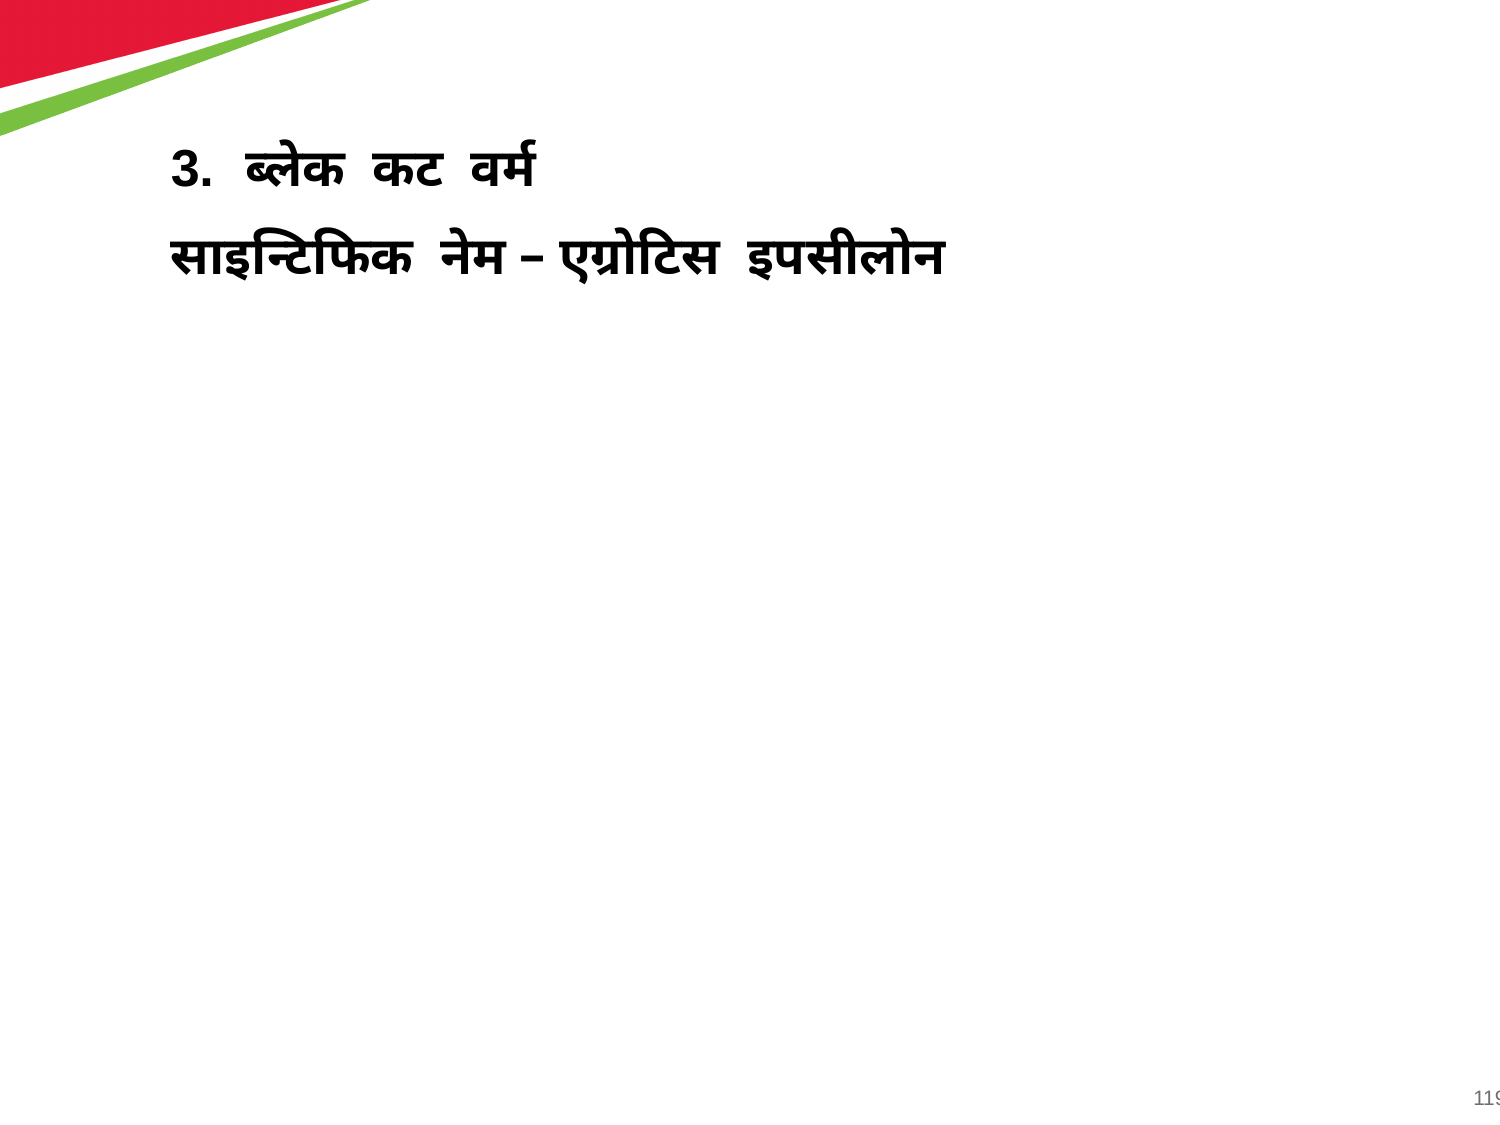

ब्लेक  कट  वर्म
साइन्टिफिक  नेम – एग्रोटिस  इपसीलोन